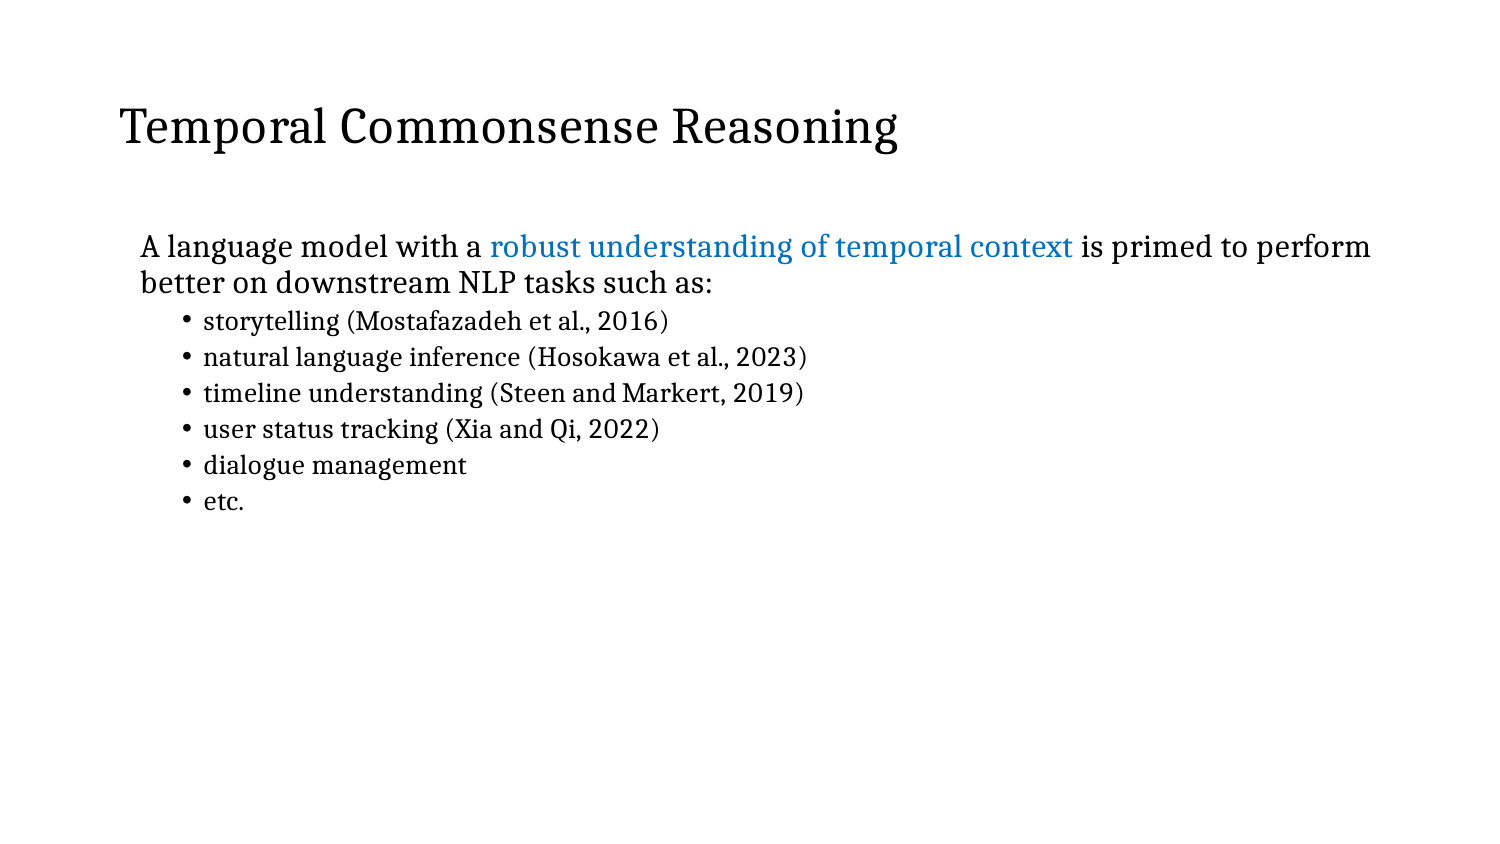

# Temporal Commonsense Reasoning
A language model with a robust understanding of temporal context is primed to perform better on downstream NLP tasks such as:
storytelling (Mostafazadeh et al., 2016)
natural language inference (Hosokawa et al., 2023)
timeline understanding (Steen and Markert, 2019)
user status tracking (Xia and Qi, 2022)
dialogue management
etc.